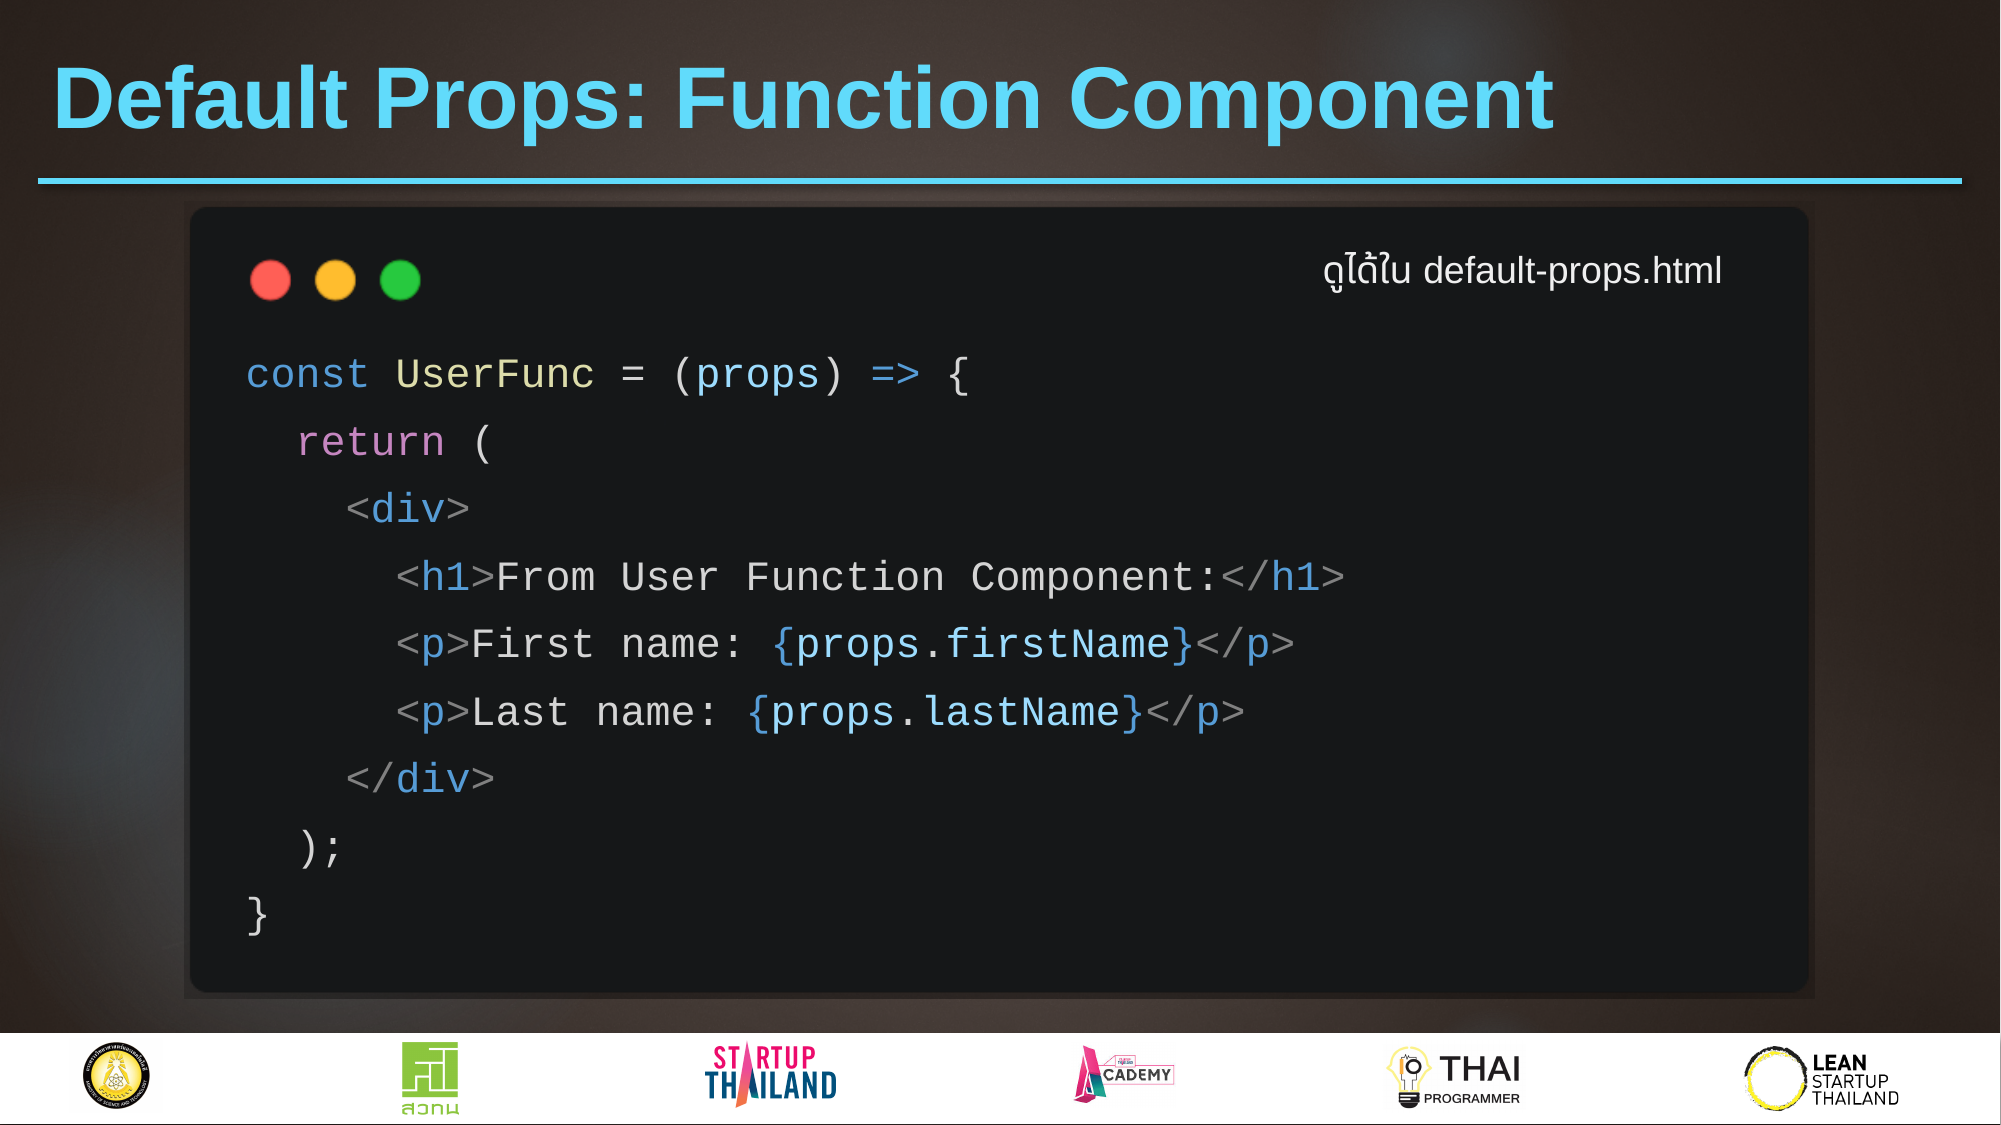

# Default Props: Function Component
ดูได้ใน default-props.html
const UserFunc = (props) => {
  return (
    <div>
      <h1>From User Function Component:</h1>
      <p>First name: {props.firstName}</p>
      <p>Last name: {props.lastName}</p>
    </div>
  );
}